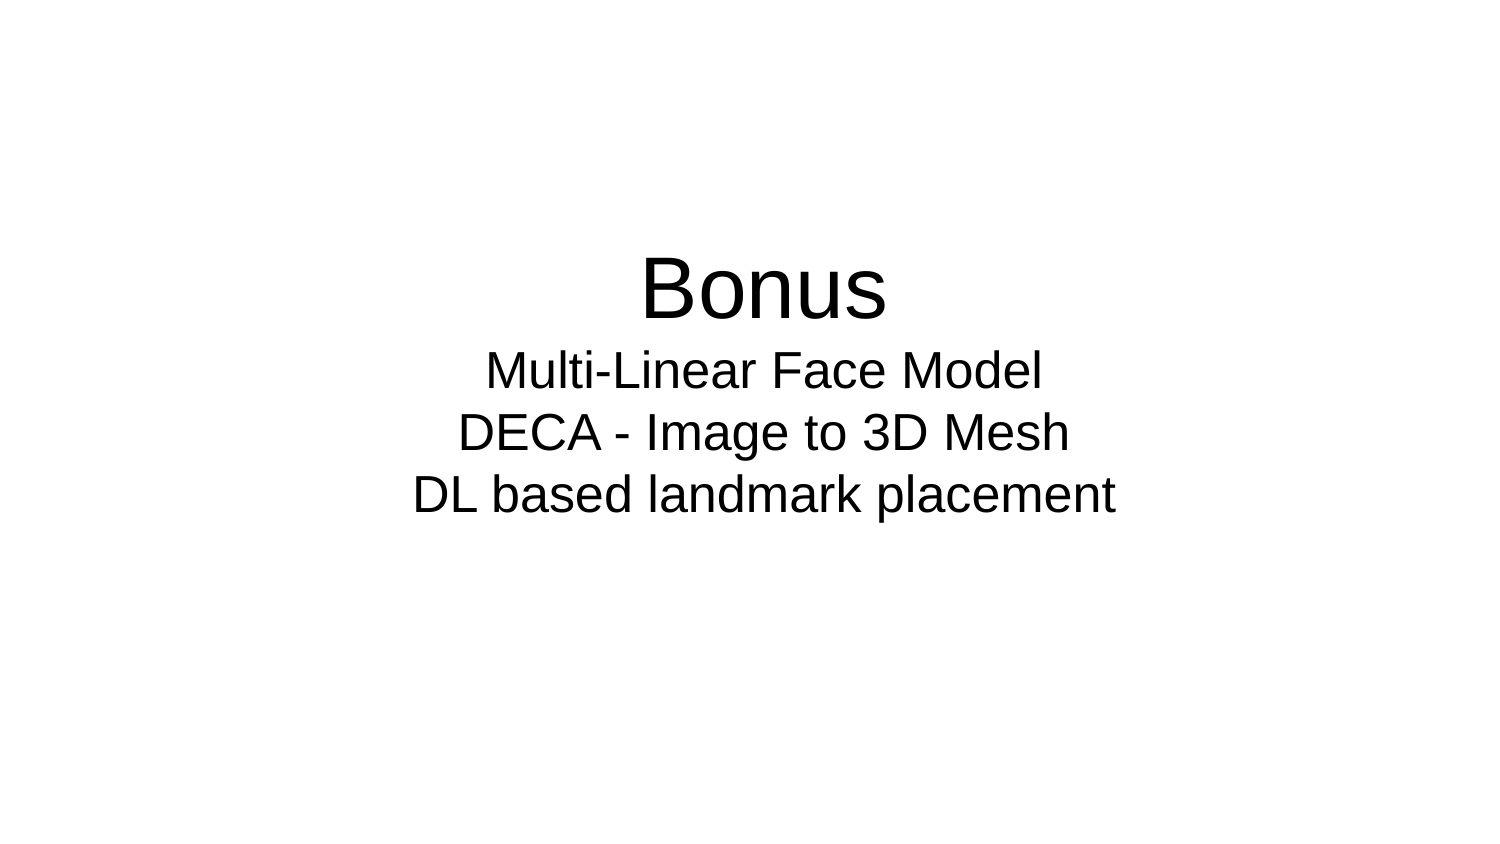

Bonus
Multi-Linear Face Model
DECA - Image to 3D Mesh
DL based landmark placement